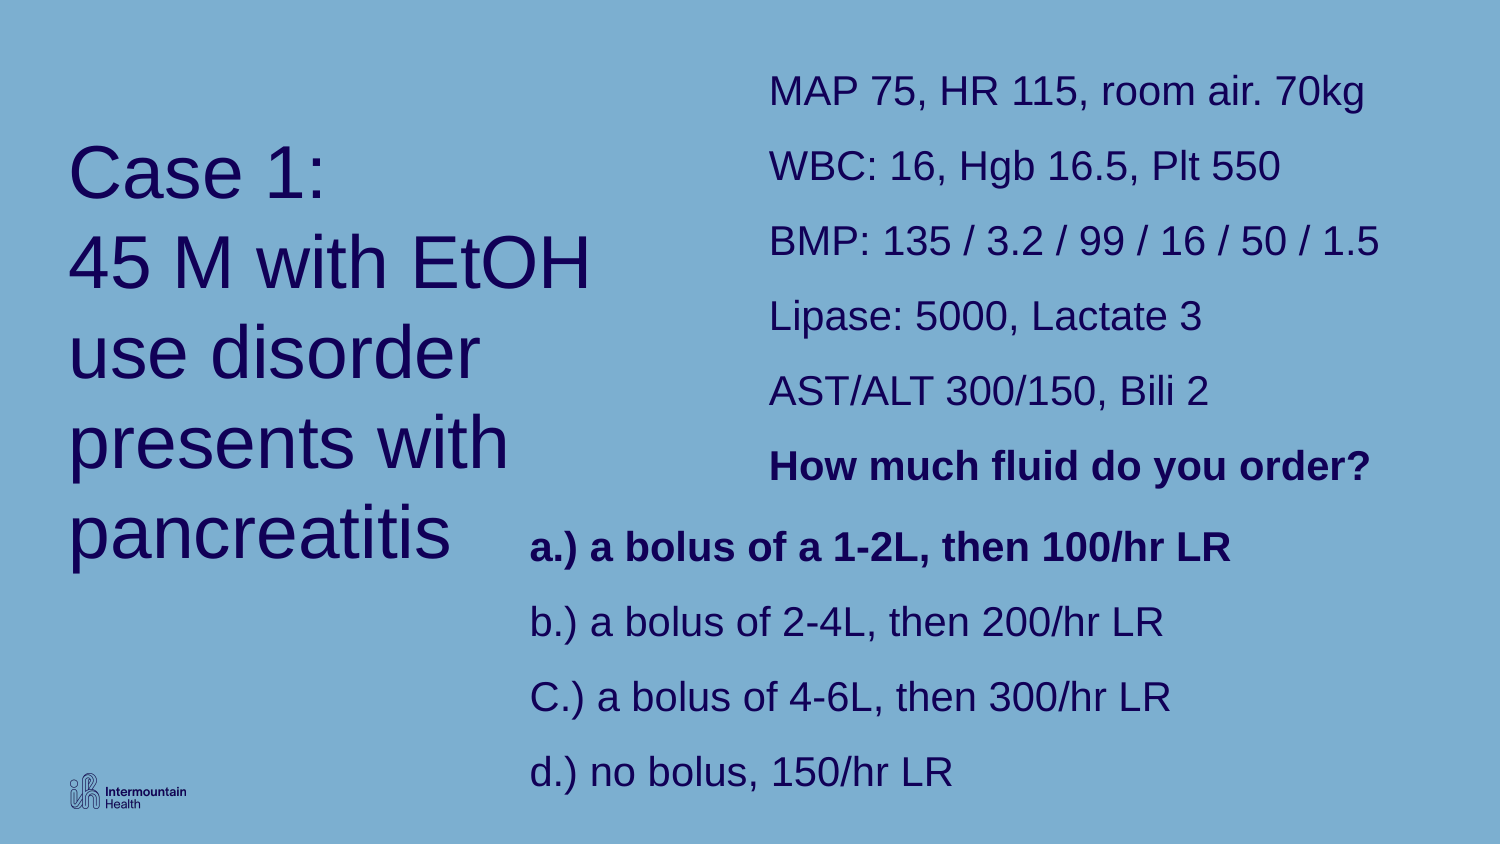

MAP 75, HR 115, room air. 70kg
WBC: 16, Hgb 16.5, Plt 550
BMP: 135 / 3.2 / 99 / 16 / 50 / 1.5
Lipase: 5000, Lactate 3
AST/ALT 300/150, Bili 2
How much fluid do you order?

# Case 1: 45 M with EtOH use disorder presents with pancreatitis
a.) a bolus of a 1-2L, then 100/hr LR
b.) a bolus of 2-4L, then 200/hr LR
C.) a bolus of 4-6L, then 300/hr LR
d.) no bolus, 150/hr LR

12/2/25